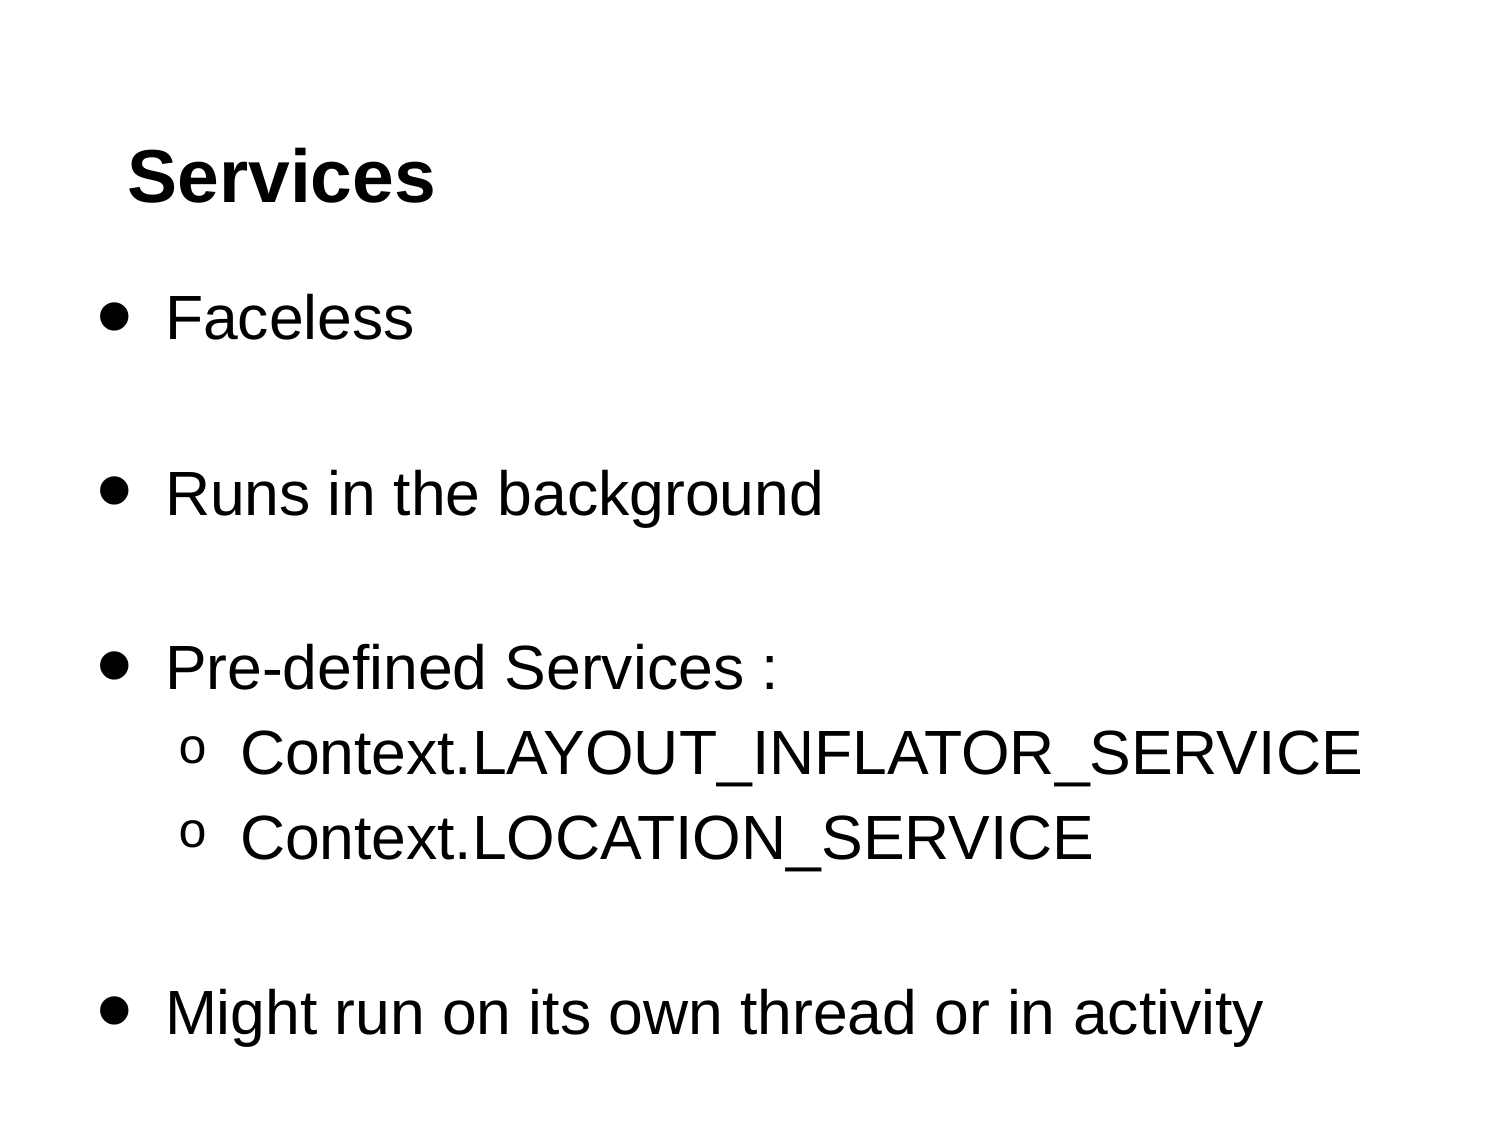

# Services
Faceless

Runs in the background

Pre-defined Services :
Context.LAYOUT_INFLATOR_SERVICE
Context.LOCATION_SERVICE

Might run on its own thread or in activity